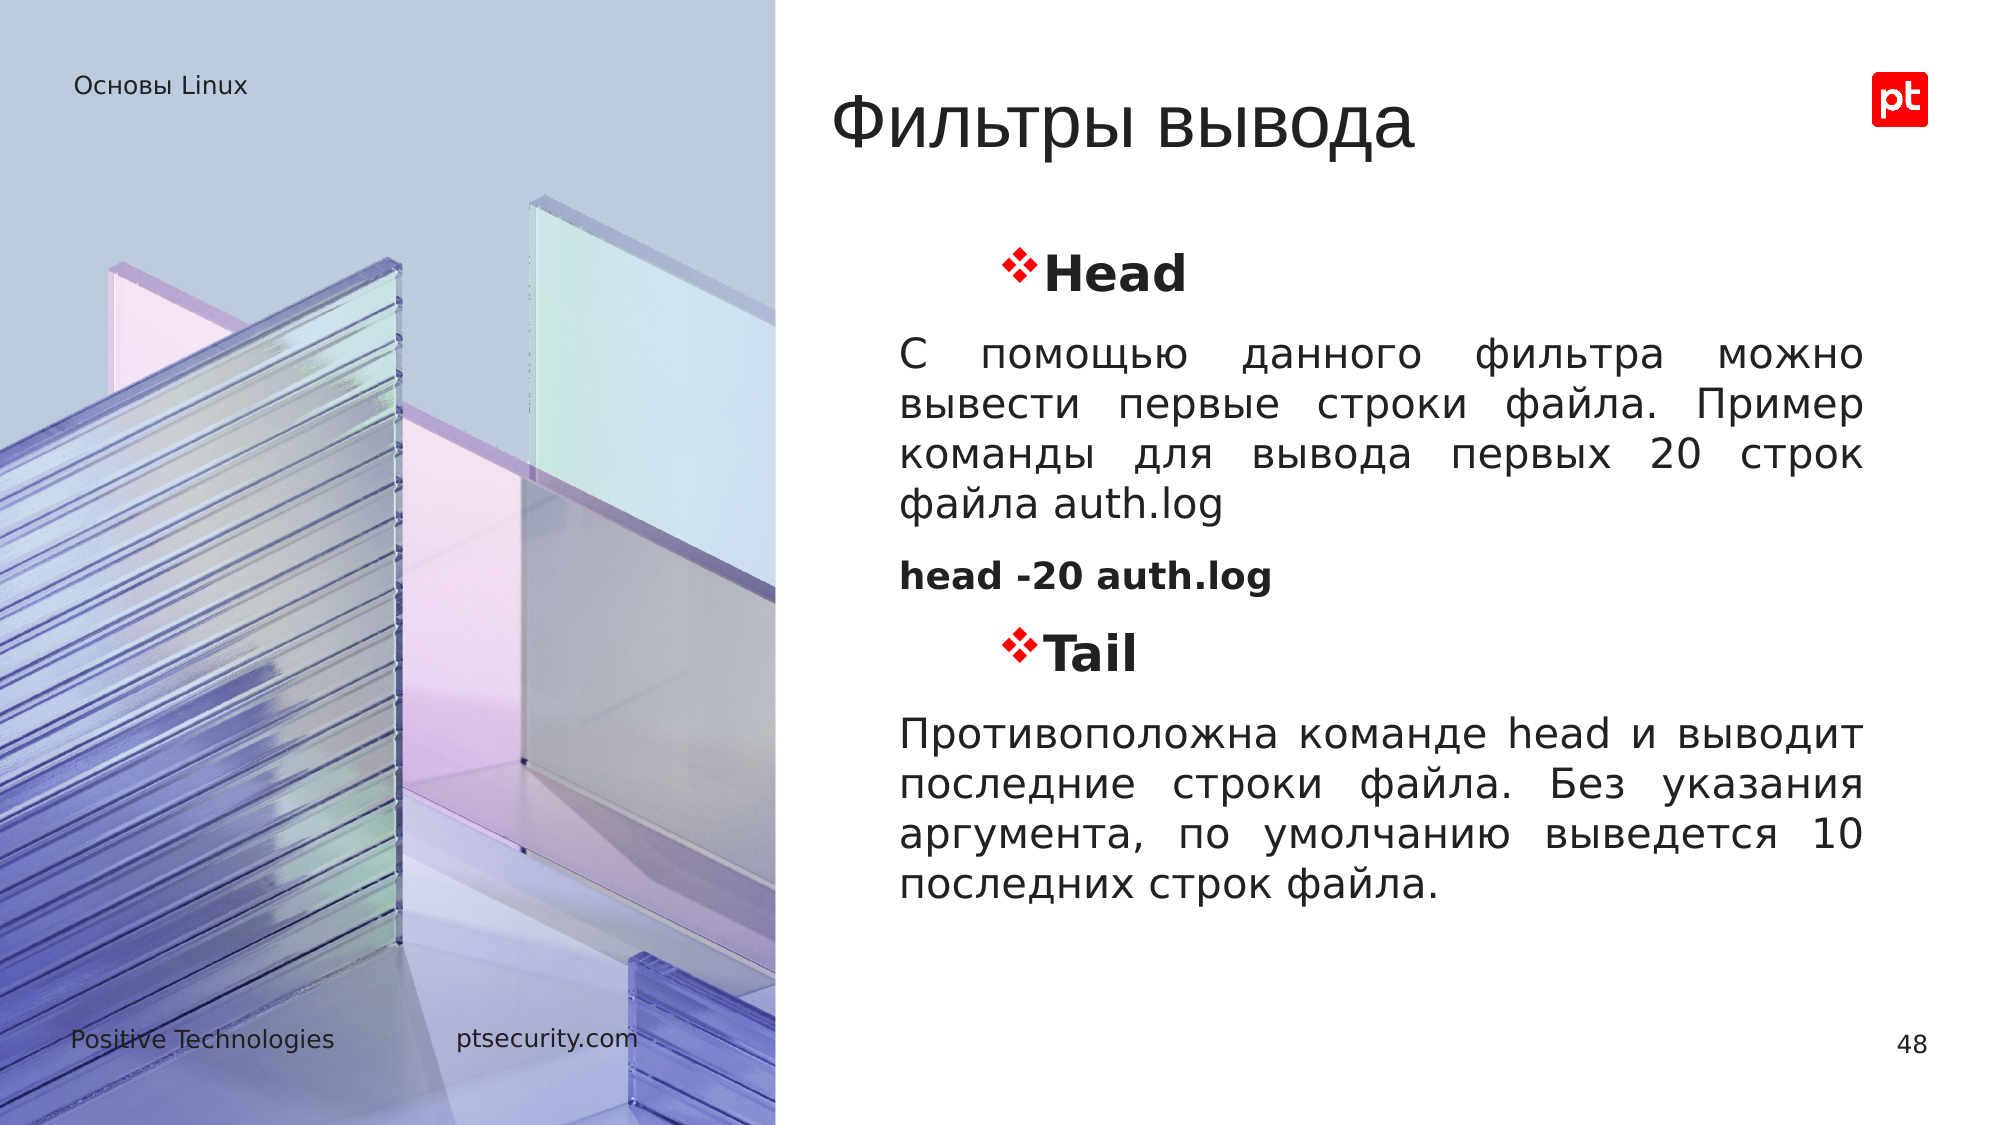

Основы Linux
Фильтры вывода
Head
С помощью данного фильтра можно вывести первые строки файла. Пример команды для вывода первых 20 строк файла auth.log
head -20 auth.log
Tail
Противоположна команде head и выводит последние строки файла. Без указания аргумента, по умолчанию выведется 10 последних строк файла.

48